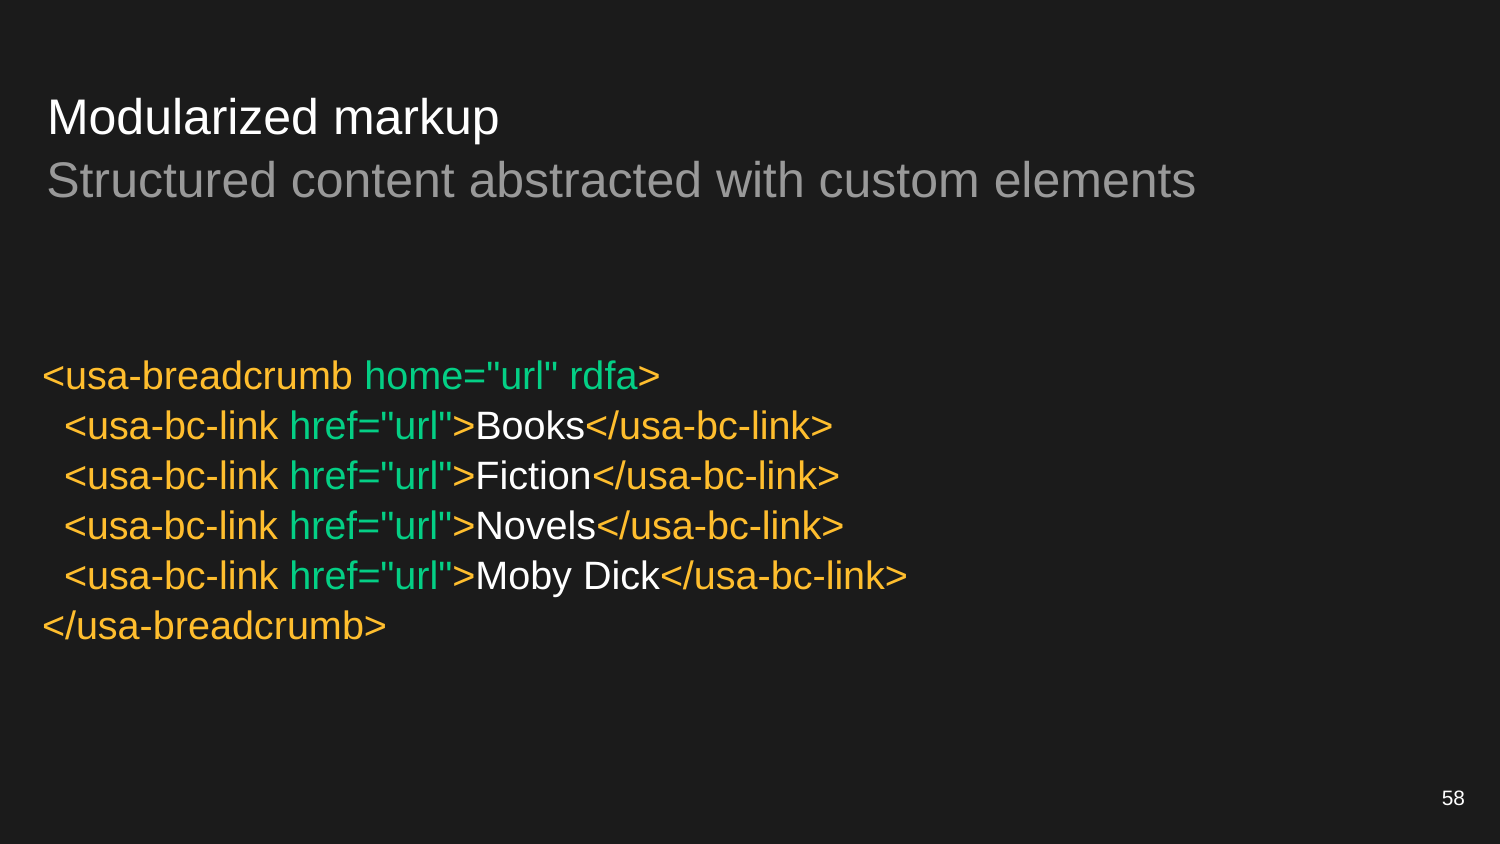

# Modularized markup
Structured content abstracted with custom elements
<usa-breadcrumb home="url" rdfa>
  <usa-bc-link href="url">Books</usa-bc-link>
  <usa-bc-link href="url">Fiction</usa-bc-link>
  <usa-bc-link href="url">Novels</usa-bc-link>
  <usa-bc-link href="url">Moby Dick</usa-bc-link>
</usa-breadcrumb>
58